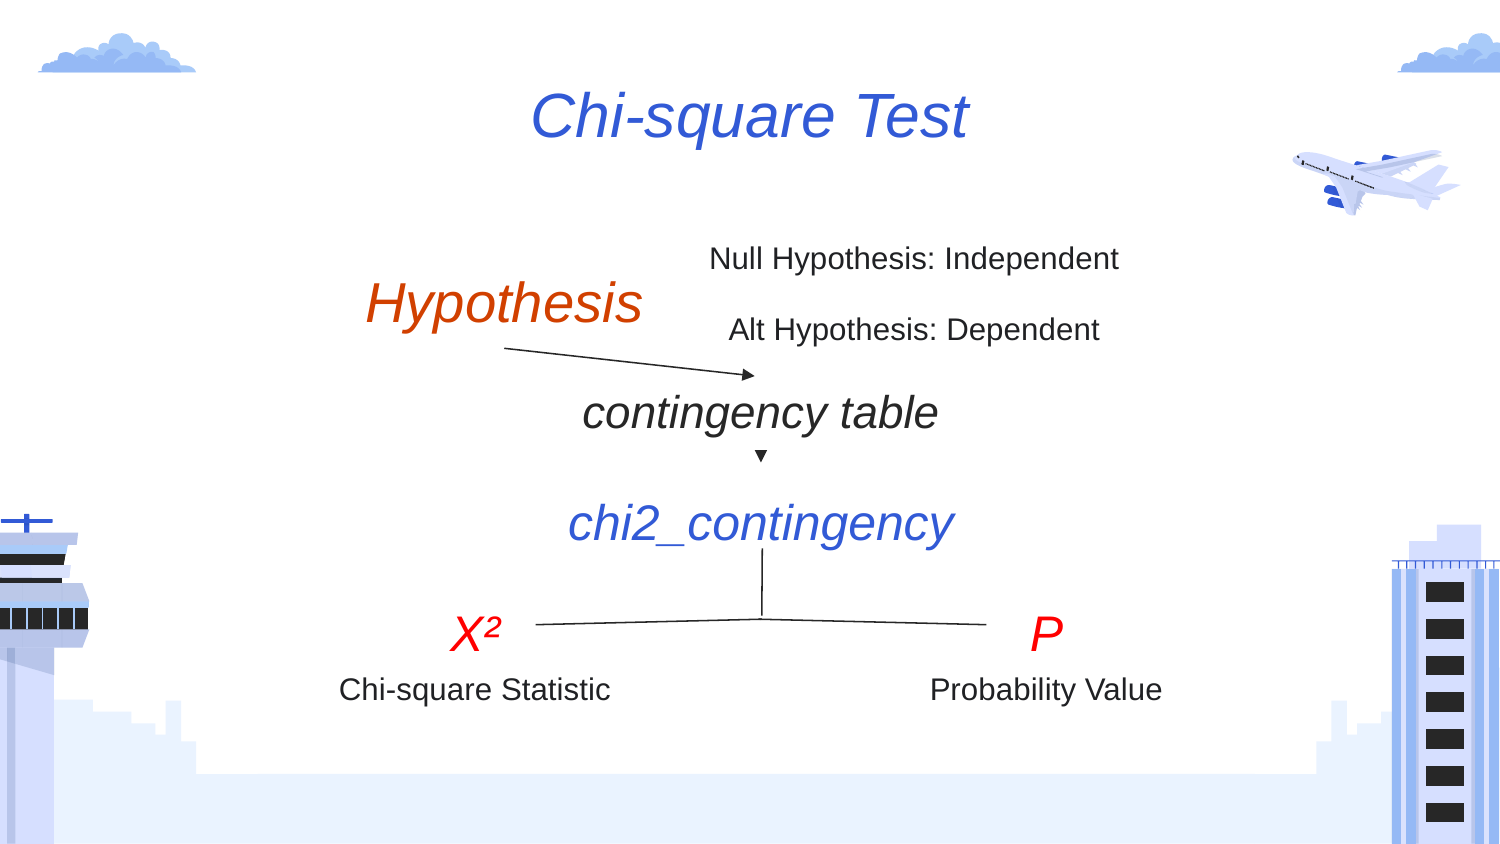

# Chi-square Test

Null Hypothesis: Independent
Alt Hypothesis: Dependent
Hypothesis
contingency table
chi2_contingency
Χ²
P
Chi-square Statistic
Probability Value